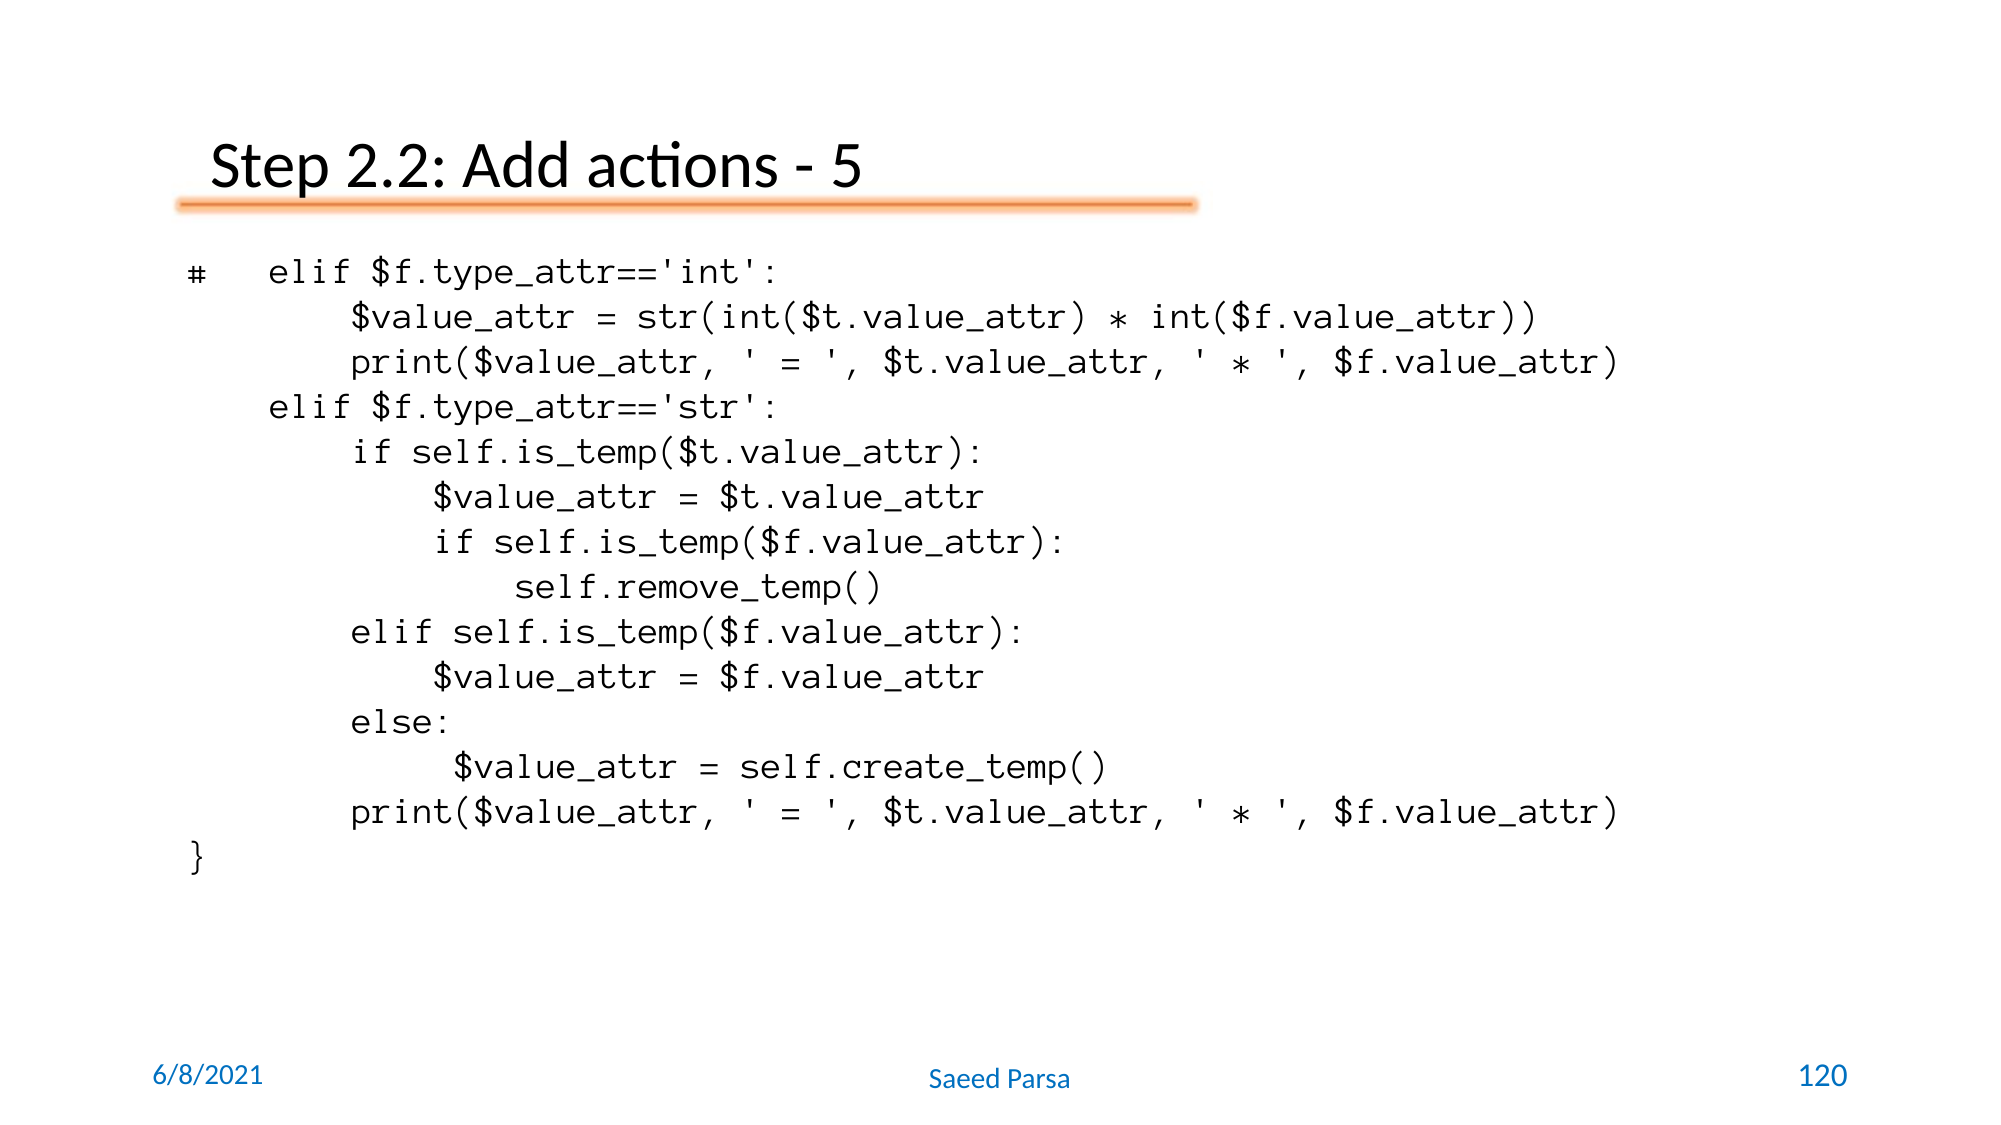

Step 2.2: Add actions - 5
#   elif $f.type_attr=='int':
        $value_attr = str(int($t.value_attr) * int($f.value_attr))
        print($value_attr, ' = ', $t.value_attr, ' * ', $f.value_attr)
    elif $f.type_attr=='str':
        if self.is_temp($t.value_attr):
            $value_attr = $t.value_attr
            if self.is_temp($f.value_attr):
                self.remove_temp()
        elif self.is_temp($f.value_attr):
            $value_attr = $f.value_attr
        else:
             $value_attr = self.create_temp()
        print($value_attr, ' = ', $t.value_attr, ' * ', $f.value_attr)
}

6/8/2021
Saeed Parsa
120